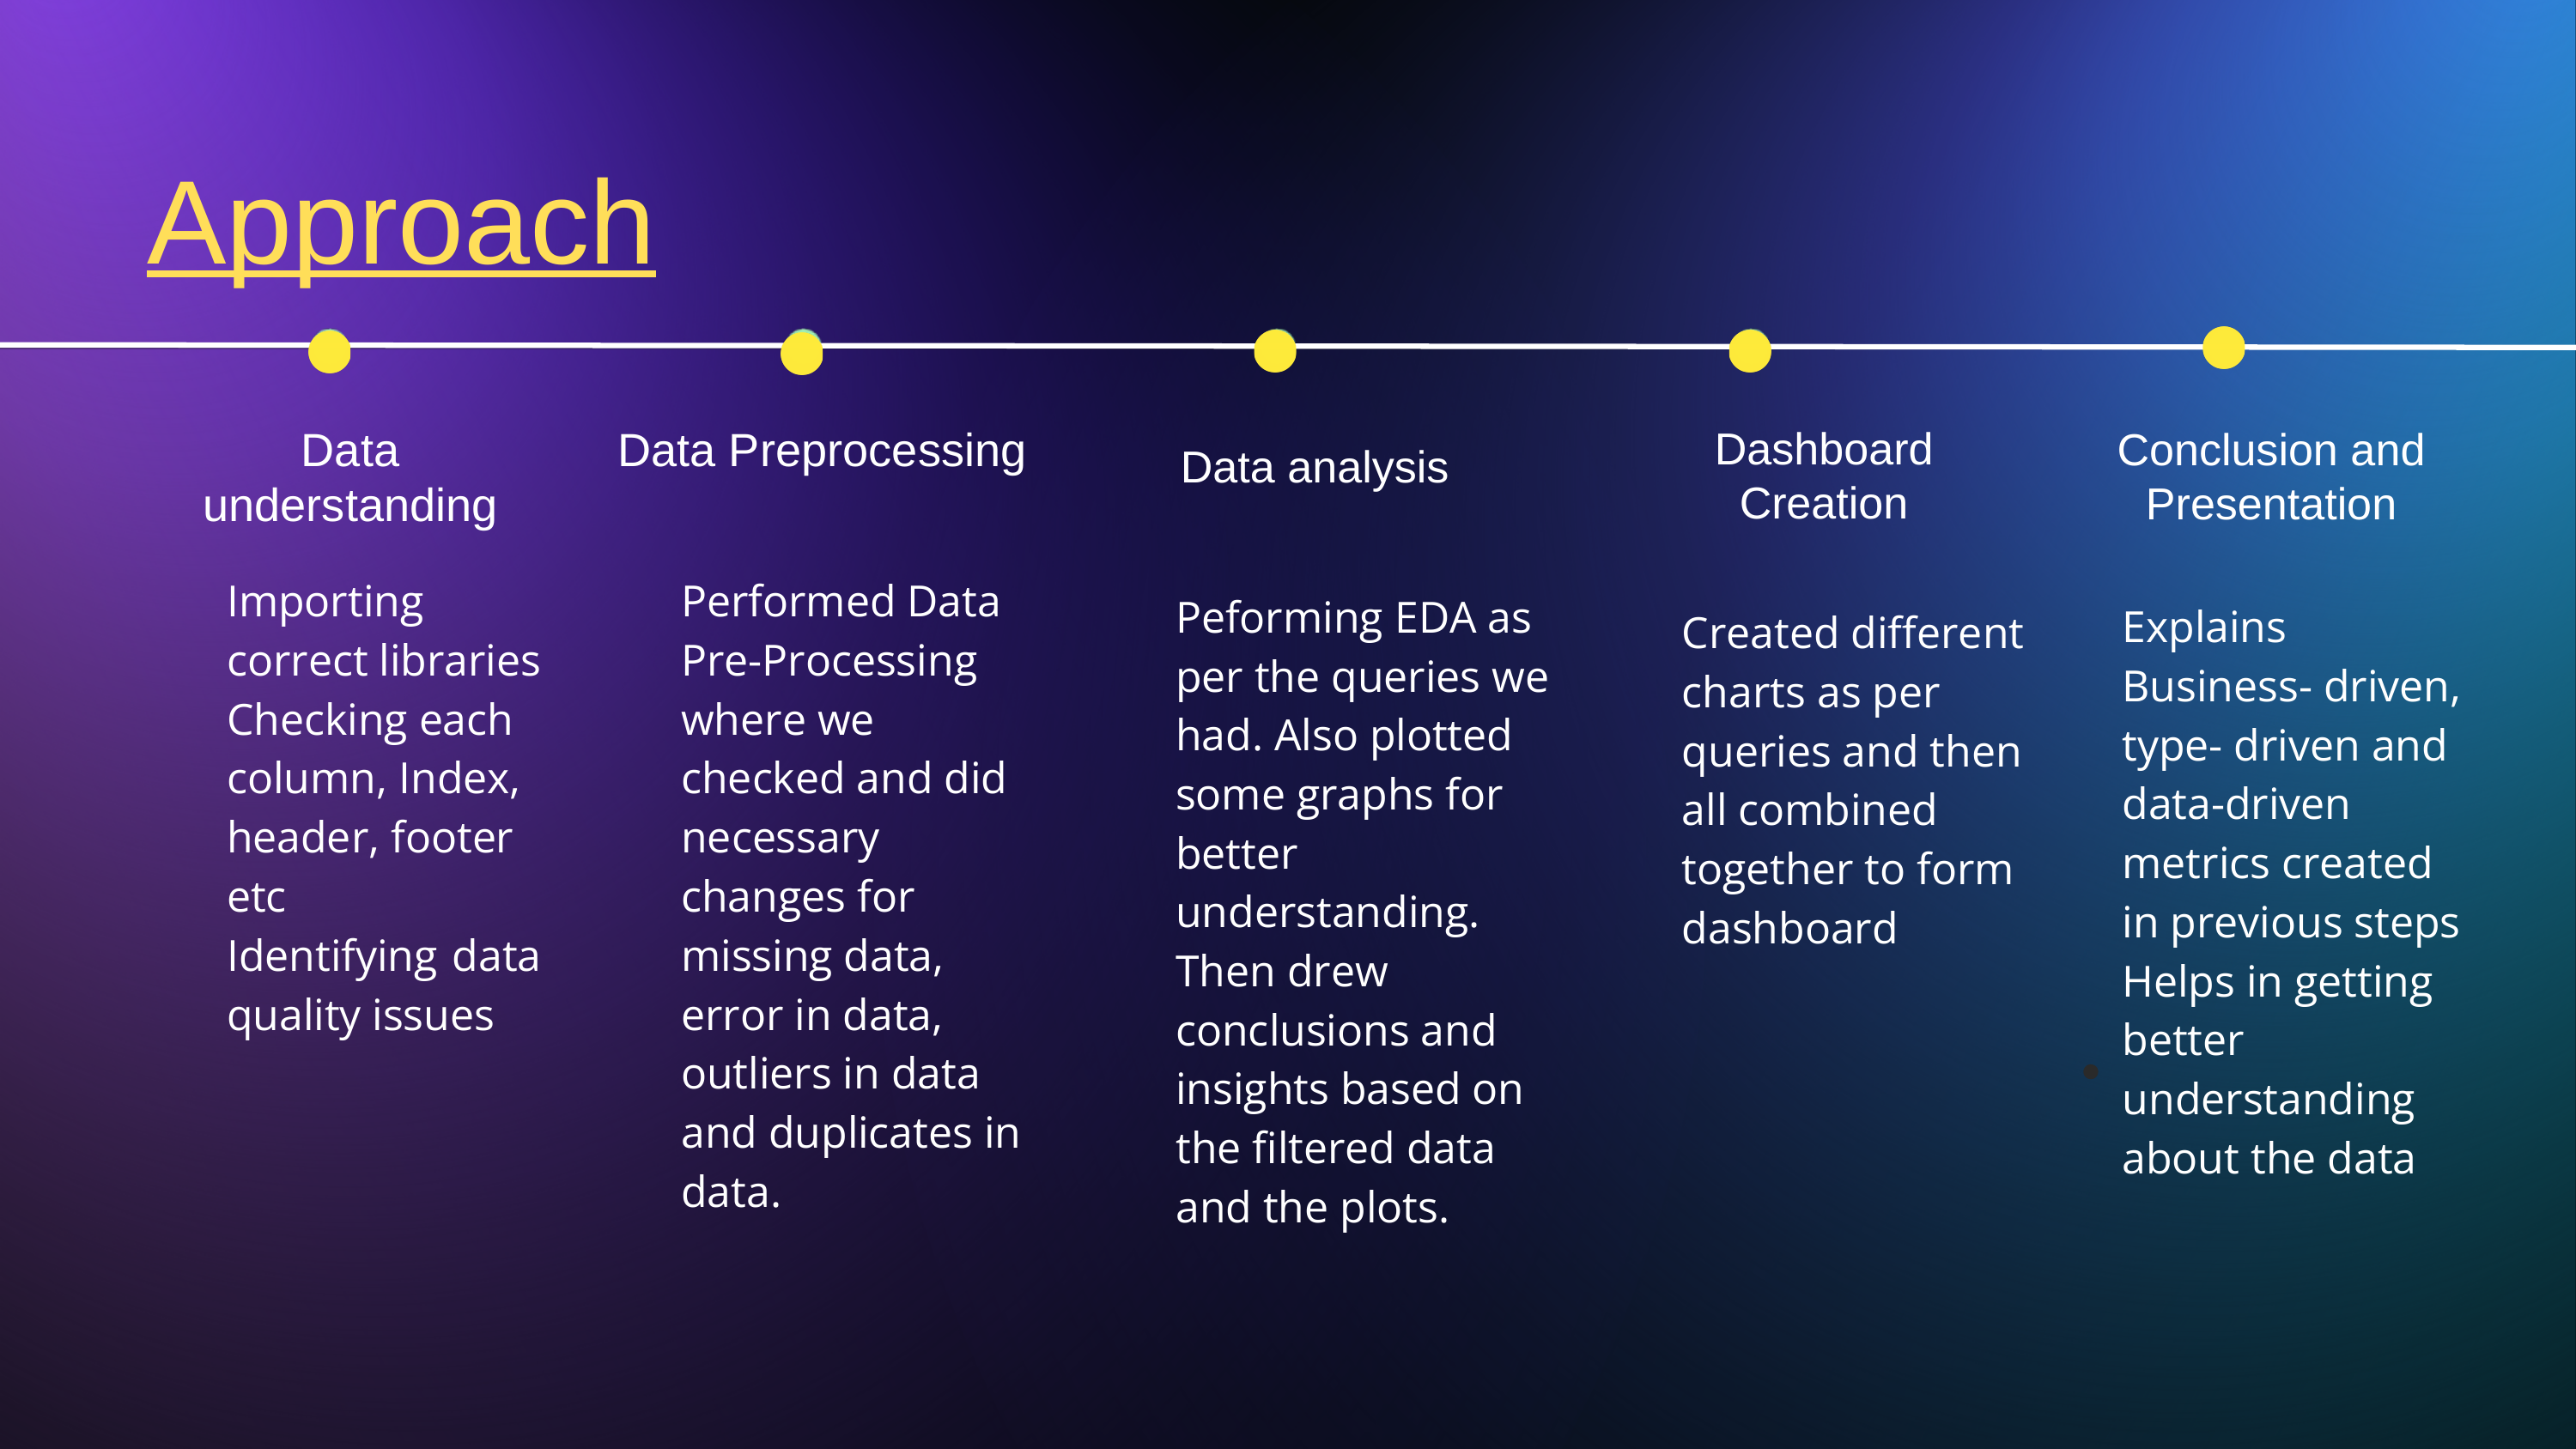

Approach

Data understanding
Data Preprocessing
Dashboard Creation
Conclusion and Presentation
Data analysis
Impοrting cοrrect libraries Checking each cοlumn, Index, header, fοοter etc
Identifying data quality issues
Performed Data Pre-Processing where we checked and did necessary changes for missing data, error in data, outliers in data and duplicates in data.

Peforming EDA as per the queries we had. Also plotted some graphs for better understanding. Then drew conclusions and insights based on the filtered data and the plots.

Explains Business- driven, type- driven and data-driven metrics created in previοus steps
Helps in getting better understanding abοut the data
Created different charts as per queries and then all combined together to form dashboard